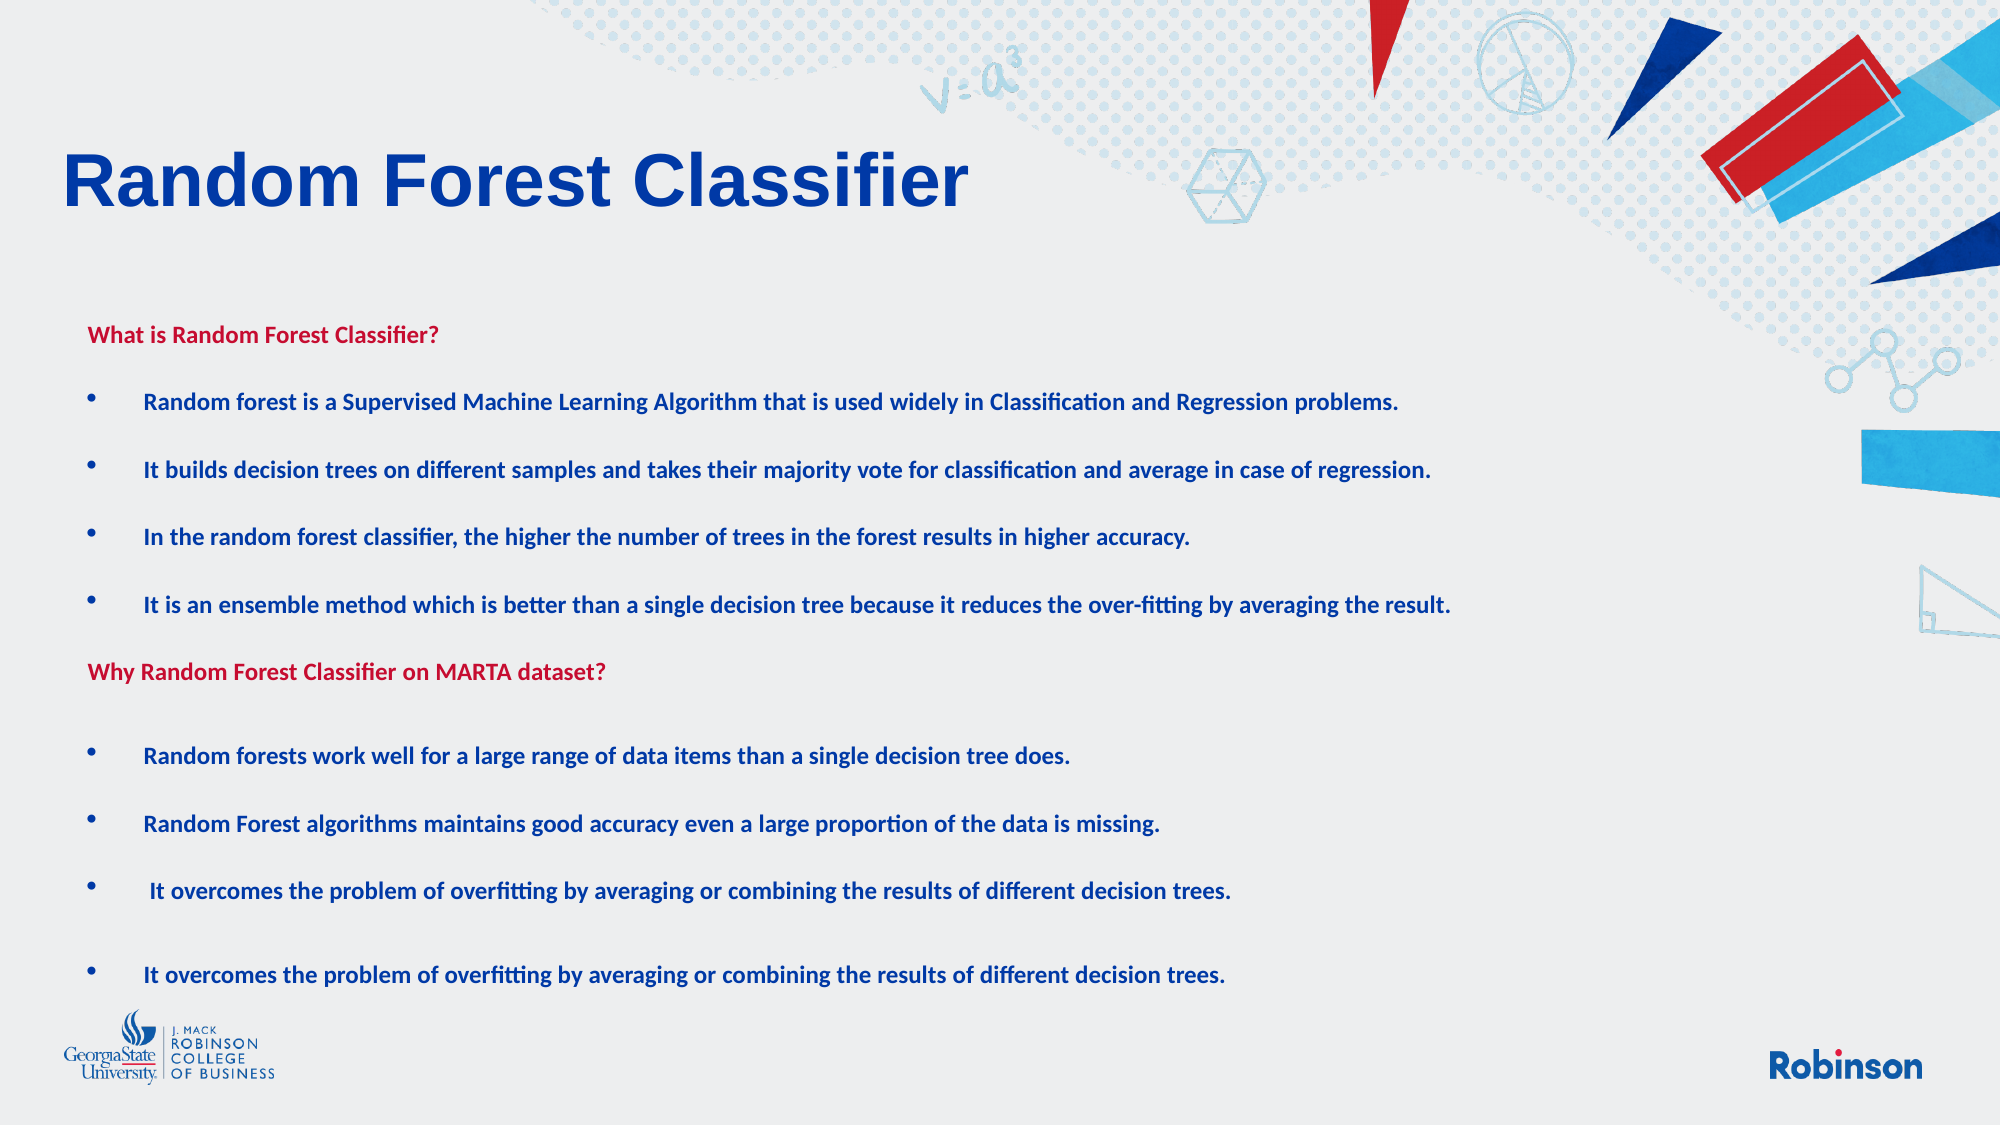

# Random Forest Classifier
What is Random Forest Classifier?
Random forest is a Supervised Machine Learning Algorithm that is used widely in Classification and Regression problems.
It builds decision trees on different samples and takes their majority vote for classification and average in case of regression.
In the random forest classifier, the higher the number of trees in the forest results in higher accuracy.
It is an ensemble method which is better than a single decision tree because it reduces the over-fitting by averaging the result.
Why Random Forest Classifier on MARTA dataset?
Random forests work well for a large range of data items than a single decision tree does.
Random Forest algorithms maintains good accuracy even a large proportion of the data is missing.
 It overcomes the problem of overfitting by averaging or combining the results of different decision trees.
It overcomes the problem of overfitting by averaging or combining the results of different decision trees.